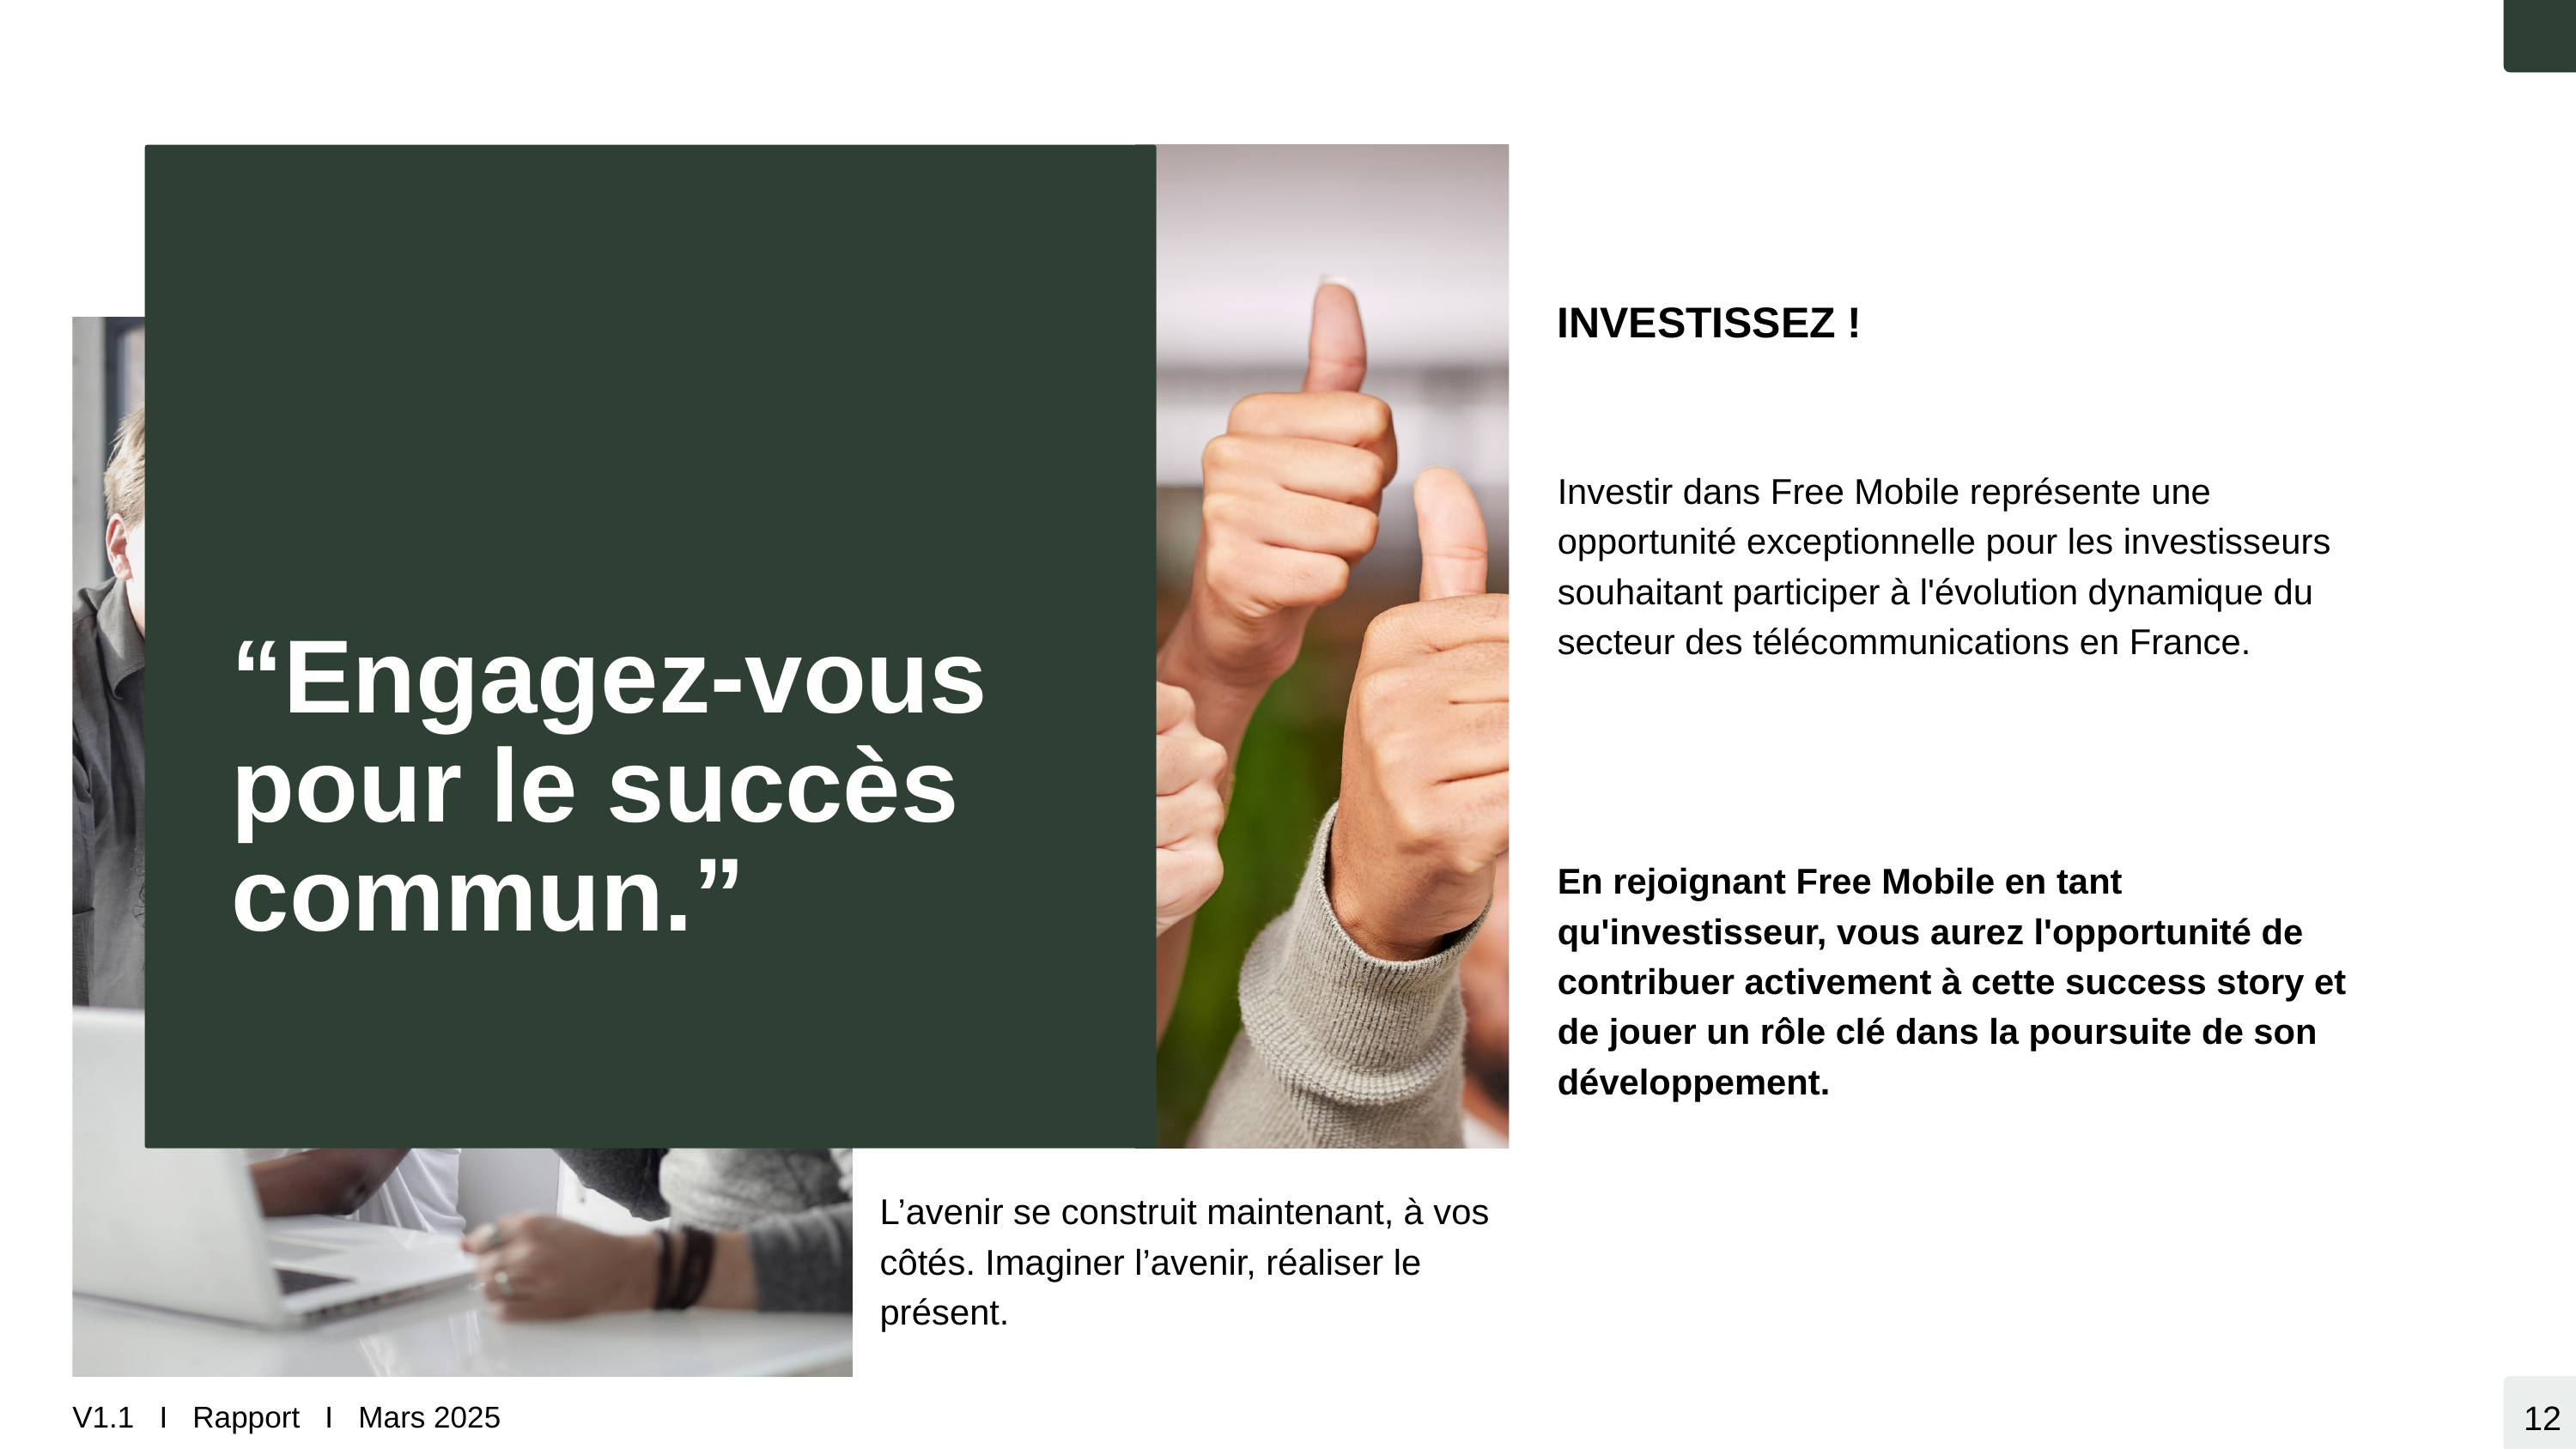

INVESTISSEZ !

Investir dans Free Mobile représente une opportunité exceptionnelle pour les investisseurs souhaitant participer à l'évolution dynamique du secteur des télécommunications en France.

“Engagez-vous
pour le succès
commun.”
En rejoignant Free Mobile en tant qu'investisseur, vous aurez l'opportunité de contribuer activement à cette success story et de jouer un rôle clé dans la poursuite de son développement.
L’avenir se construit maintenant, à vos côtés. Imaginer l’avenir, réaliser le présent.

12
V1.1   I   Rapport   I   Mars 2025